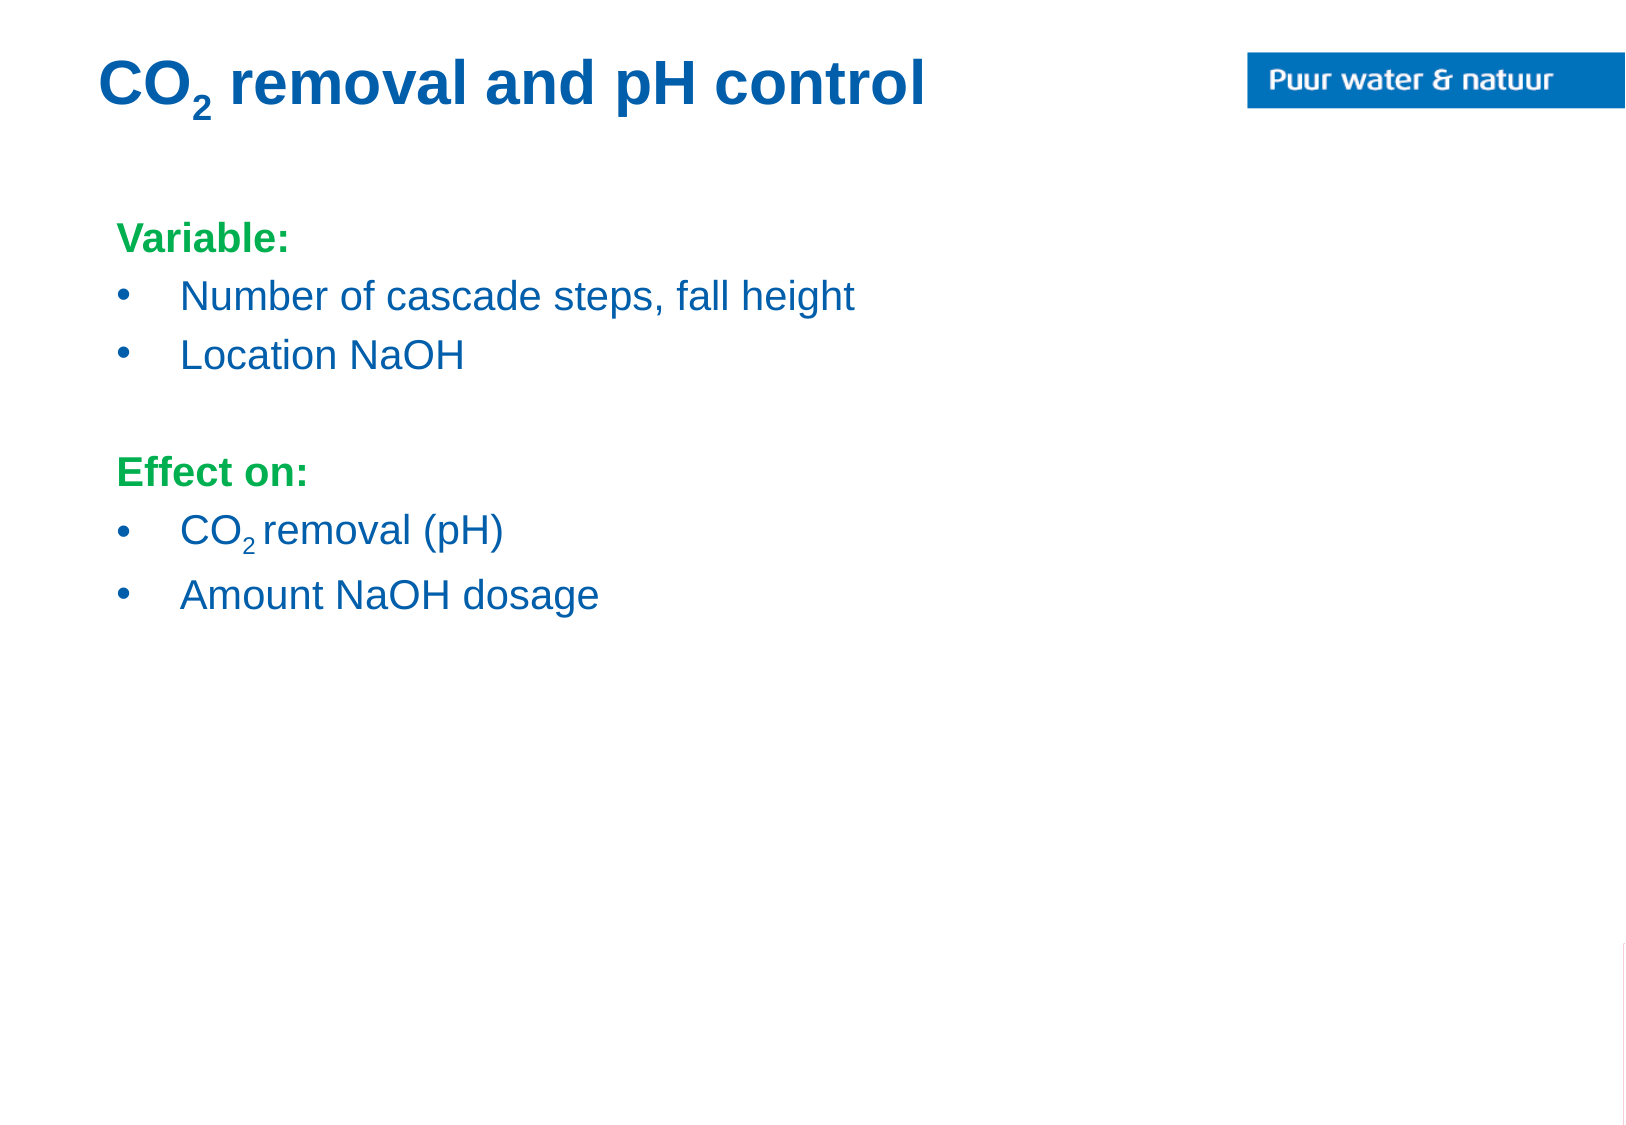

# CO2 removal and pH control
Variable:
Number of cascade steps, fall height
Location NaOH

Effect on:
CO2 removal (pH)
Amount NaOH dosage